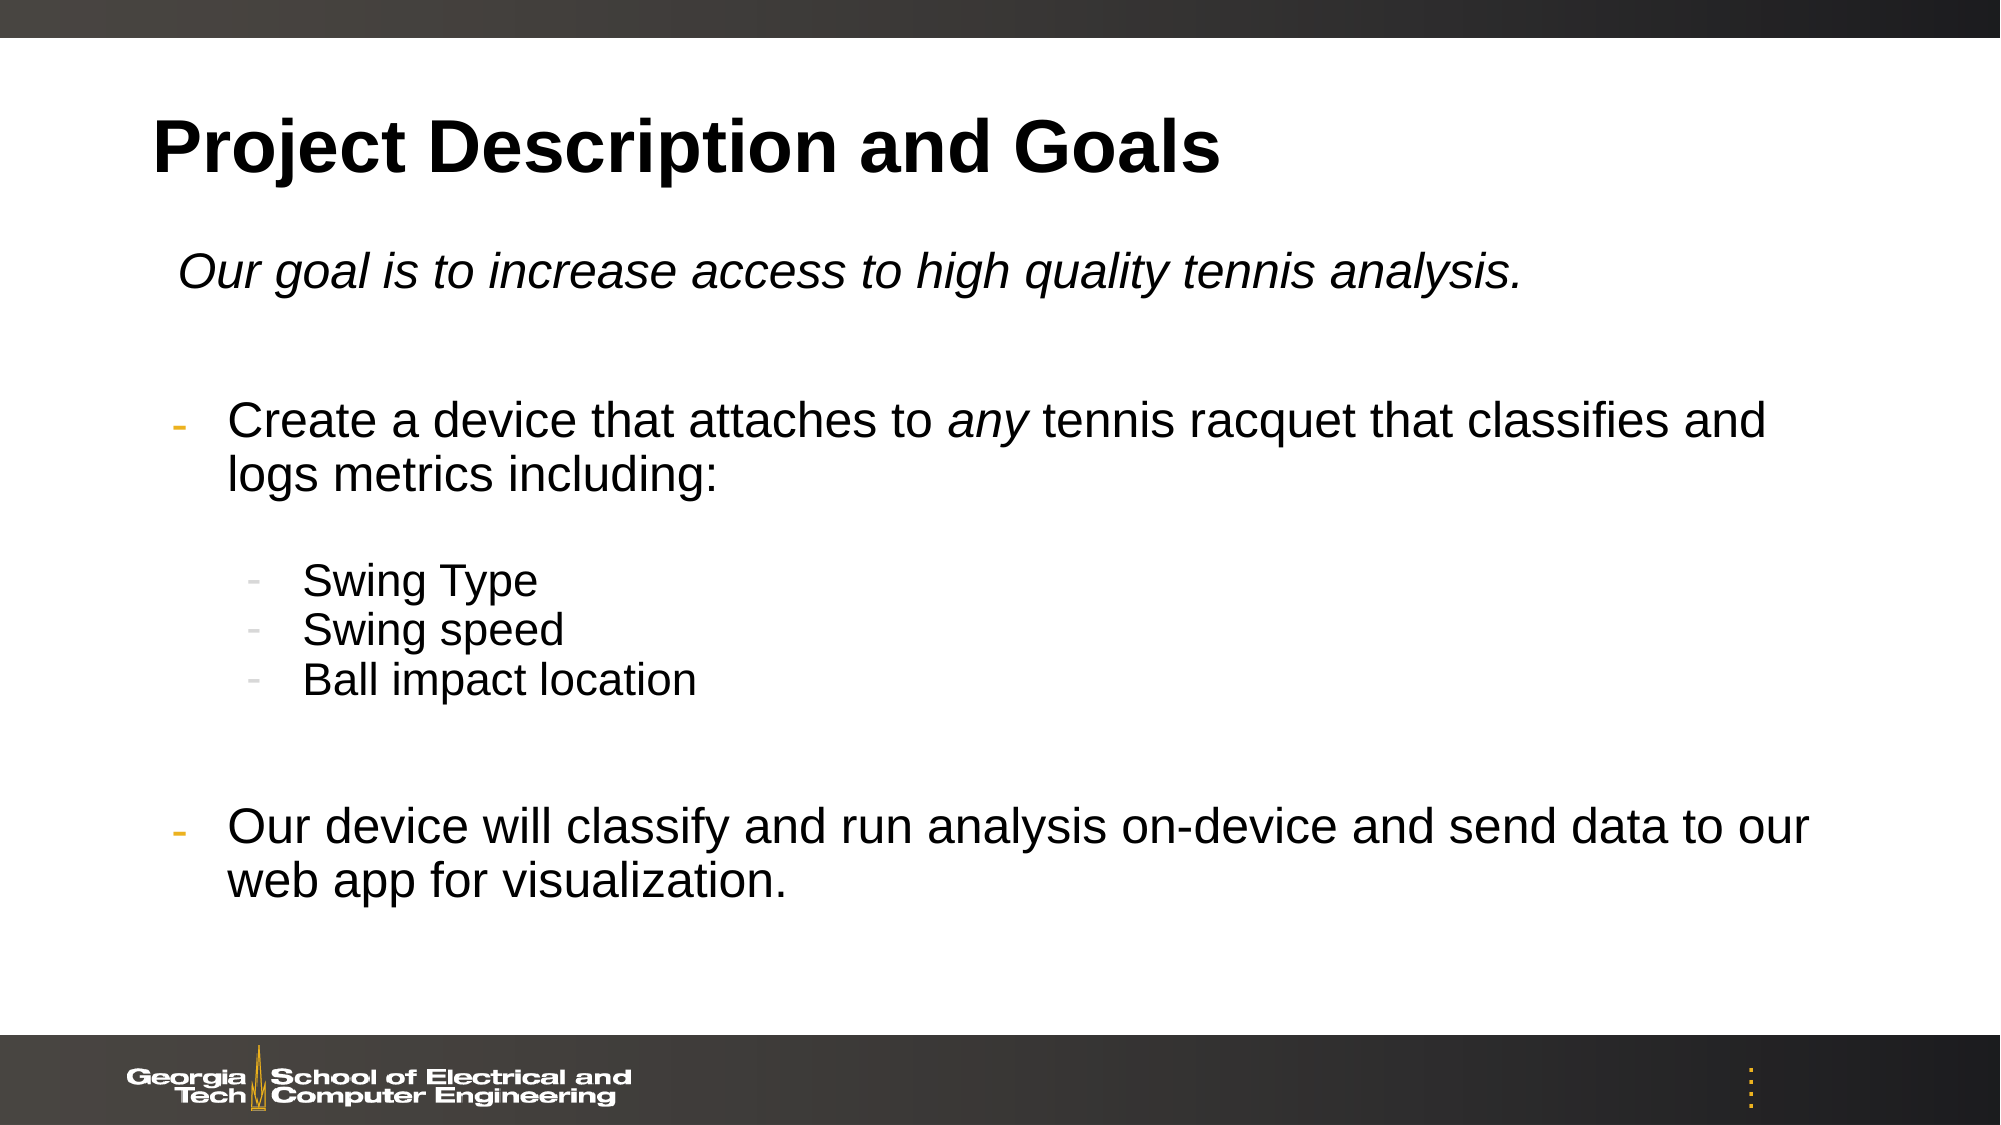

# Project Description and Goals
Our goal is to increase access to high quality tennis analysis.

Create a device that attaches to any tennis racquet that classifies and logs metrics including:
Swing Type
Swing speed
Ball impact location

Our device will classify and run analysis on-device and send data to our web app for visualization.